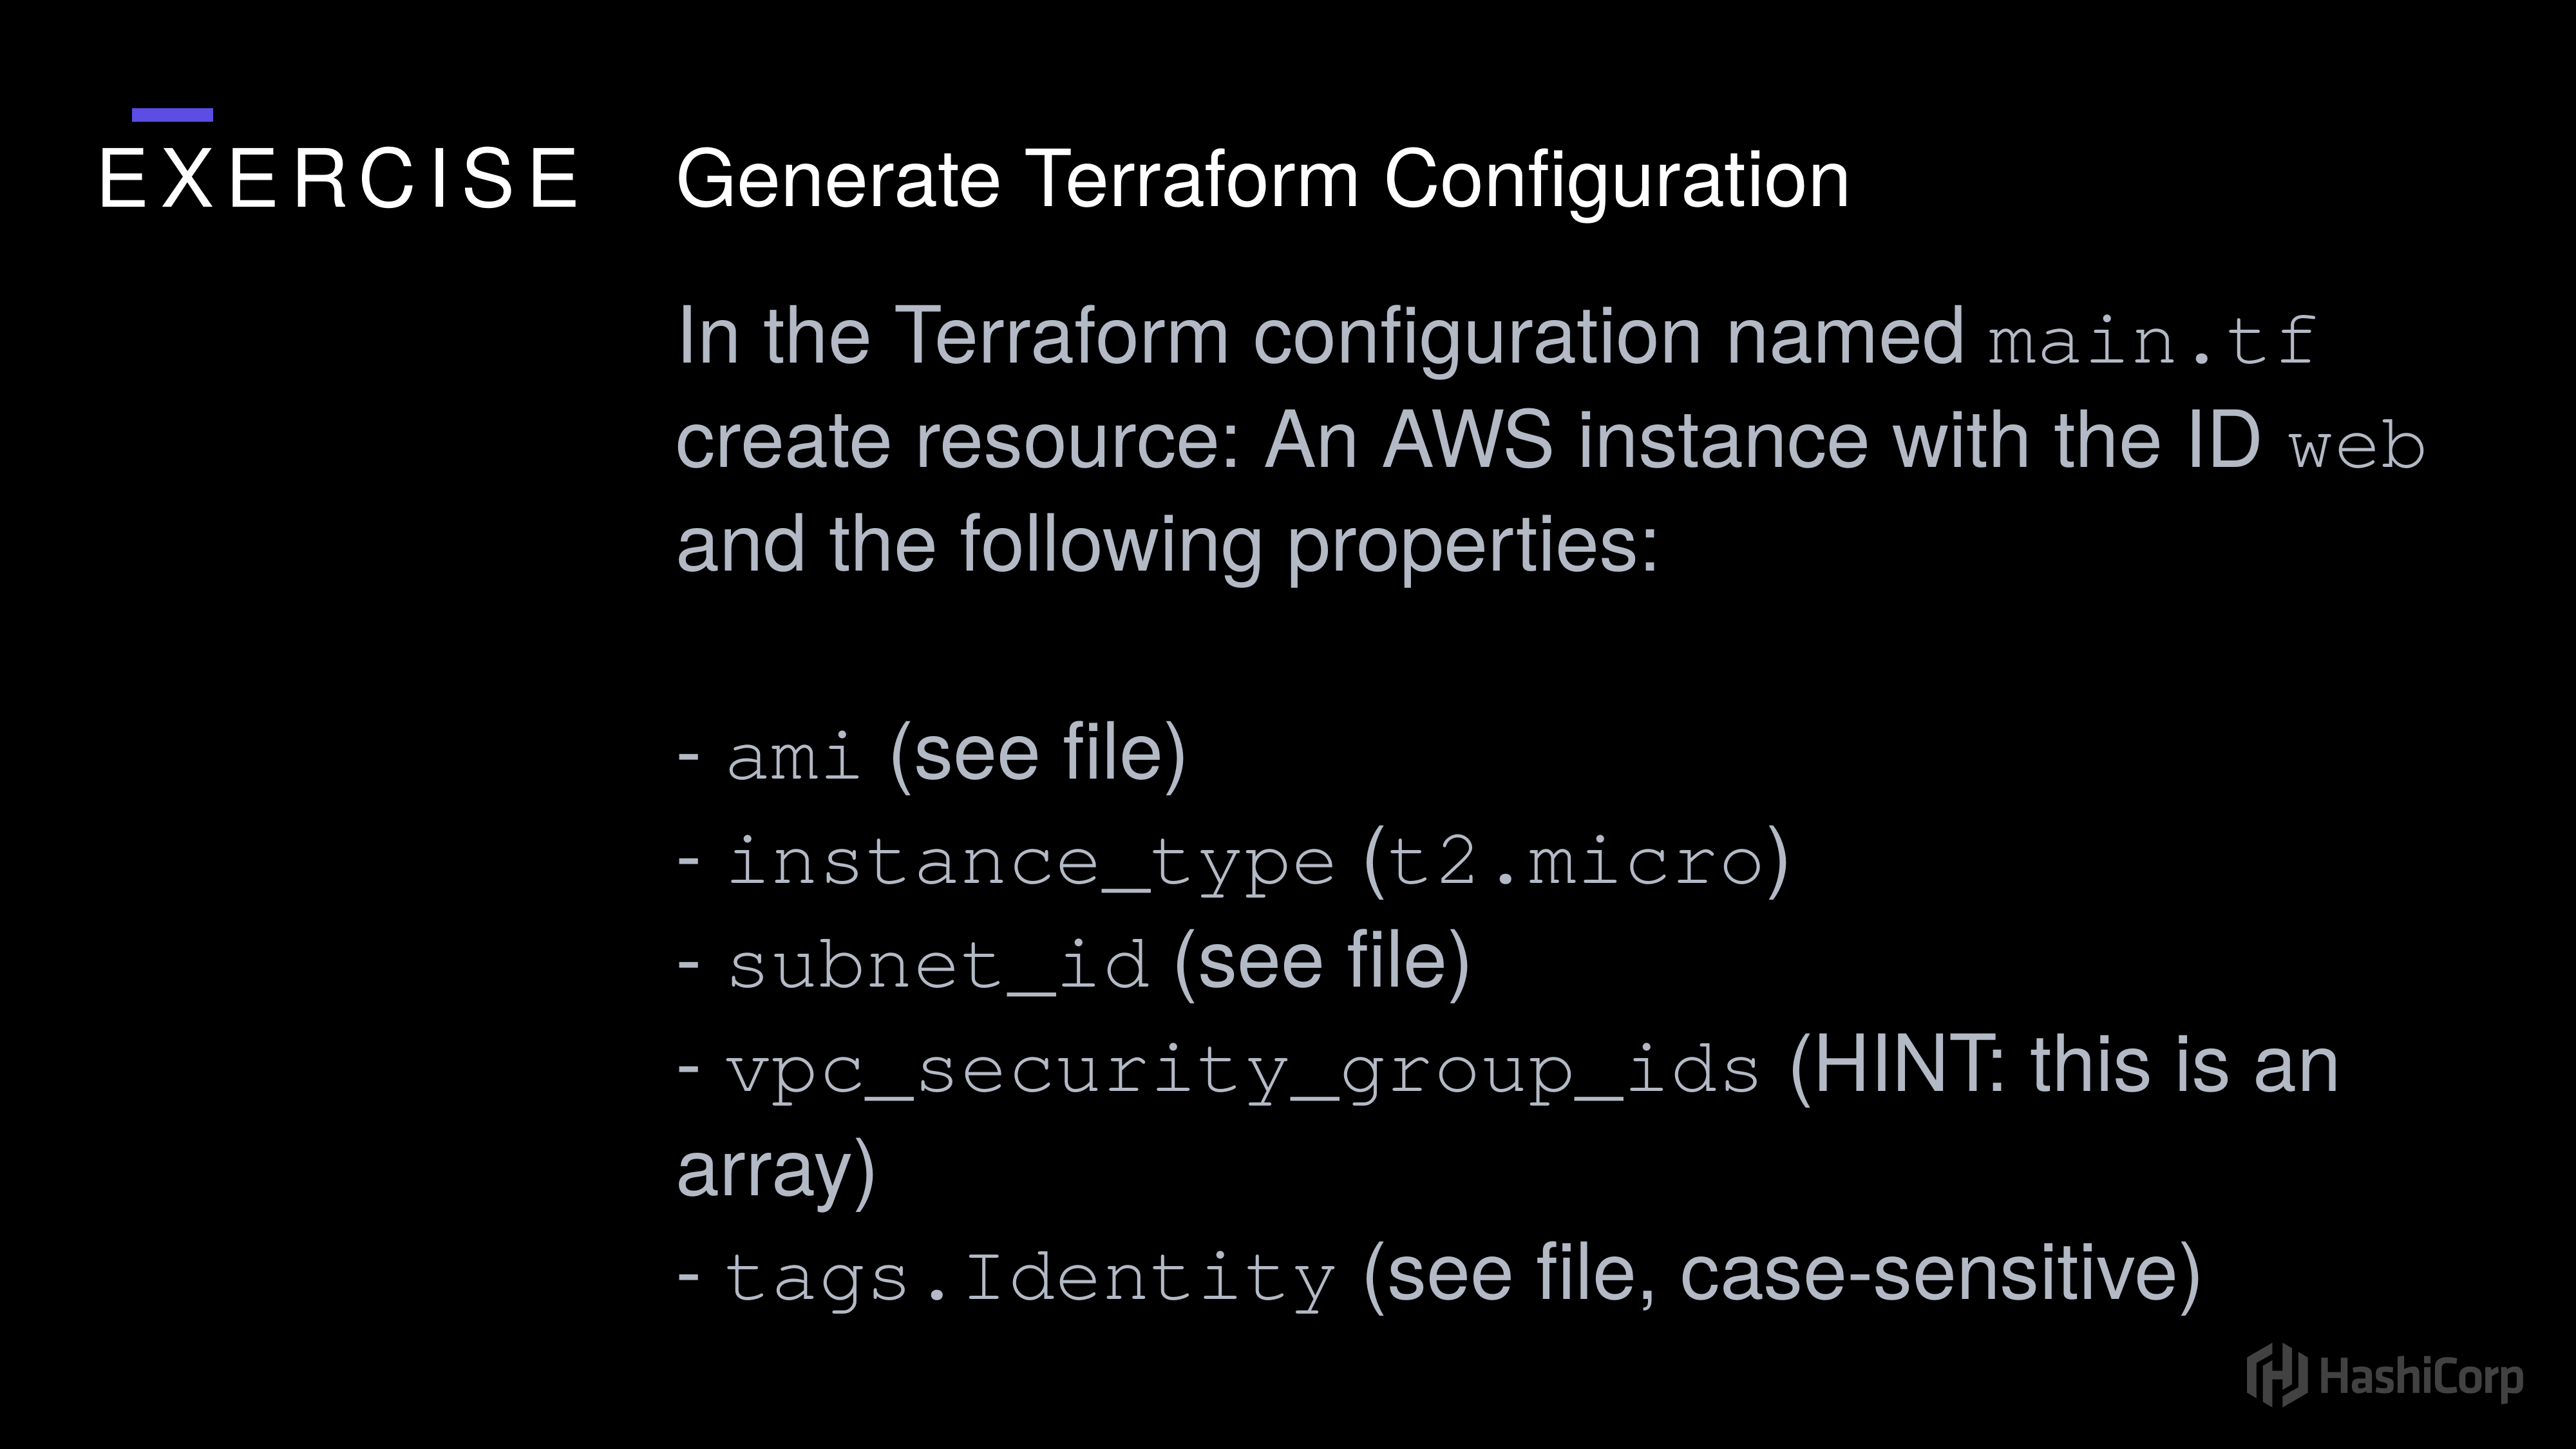

Generate Terraform Configuration
In the Terraform configuration named main.tf create resource: An AWS instance with the ID web and the following properties:
- ami (see file)
- instance_type (t2.micro)
- subnet_id (see file)
- vpc_security_group_ids (HINT: this is an array)
- tags.Identity (see file, case-sensitive)
35